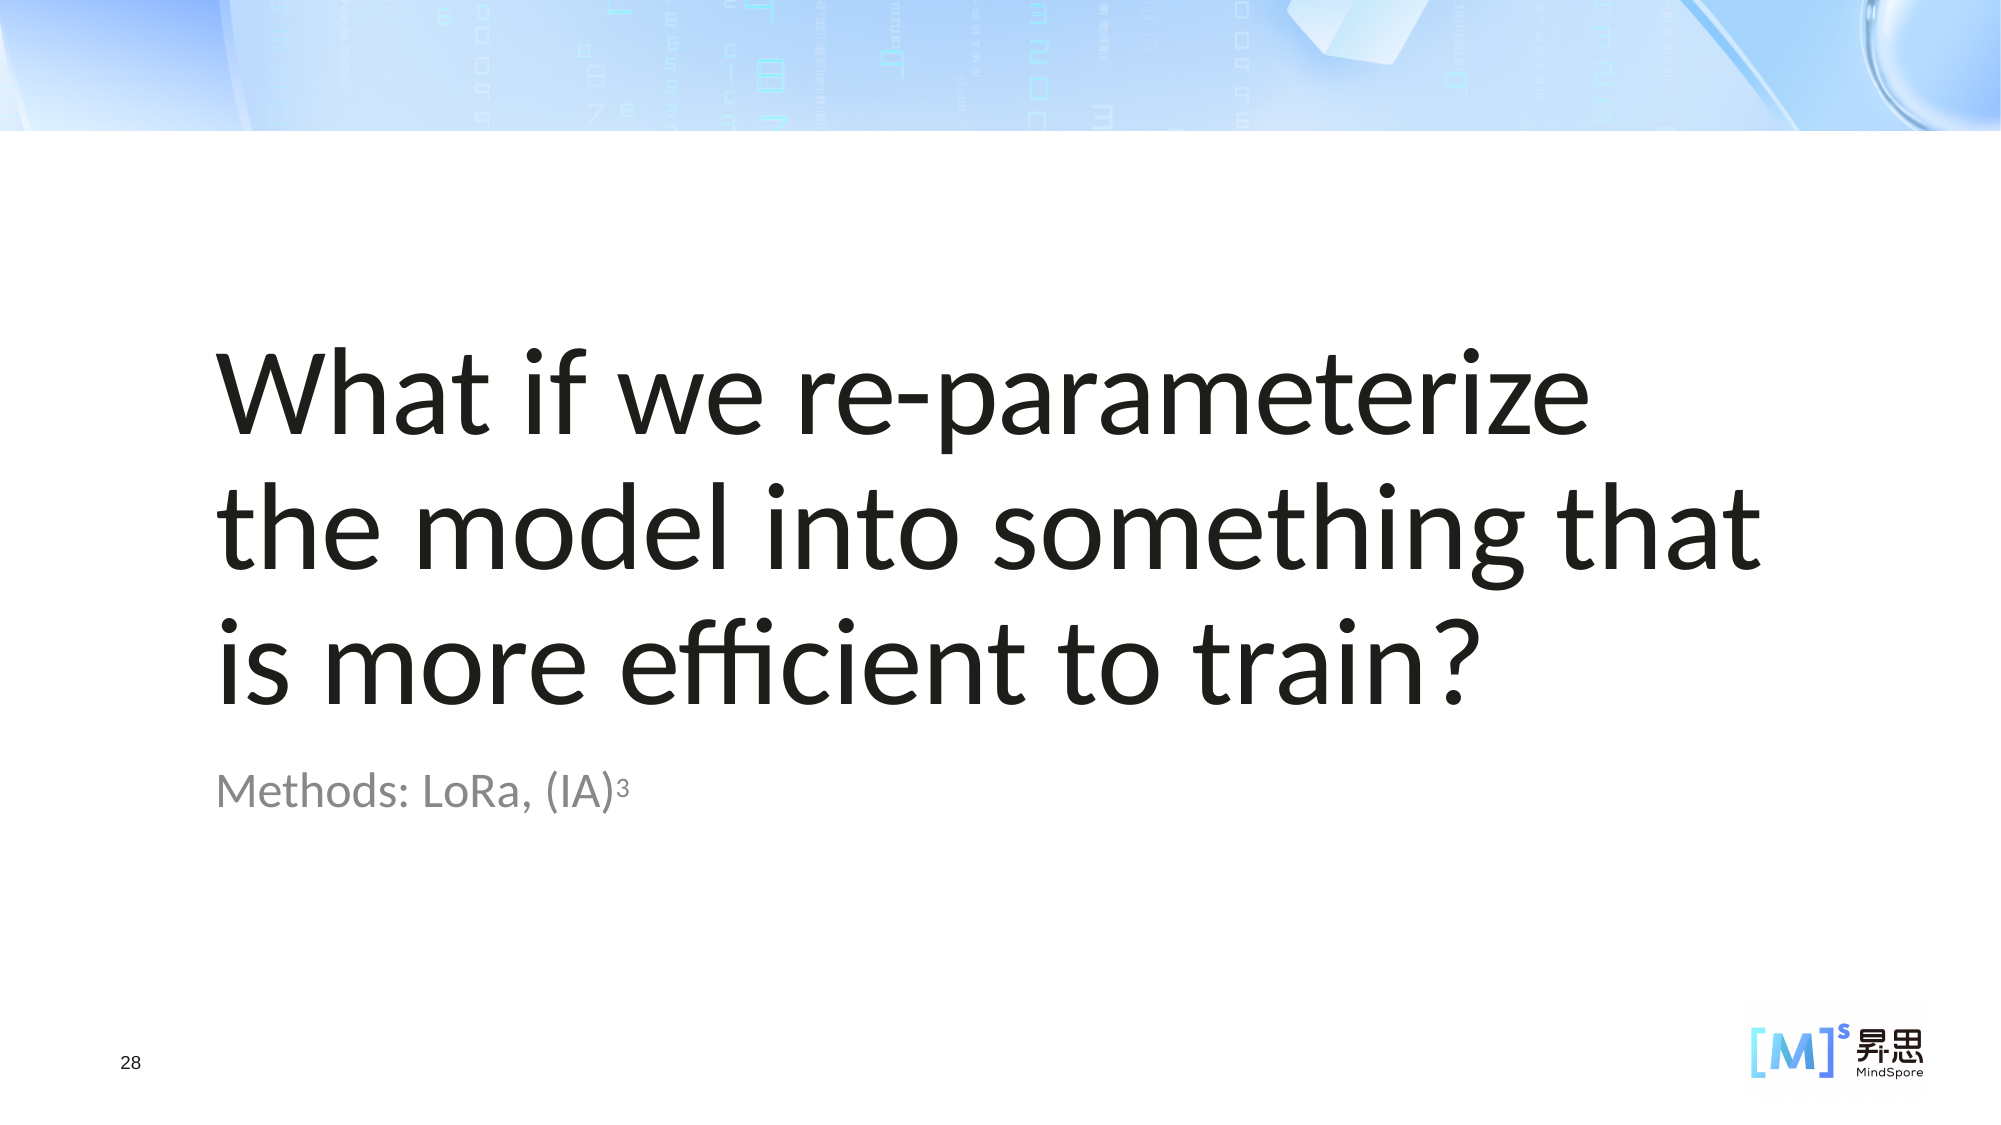

What if we re-parameterize the model into something that is more efficient to train?
Methods: LoRa, (IA)3